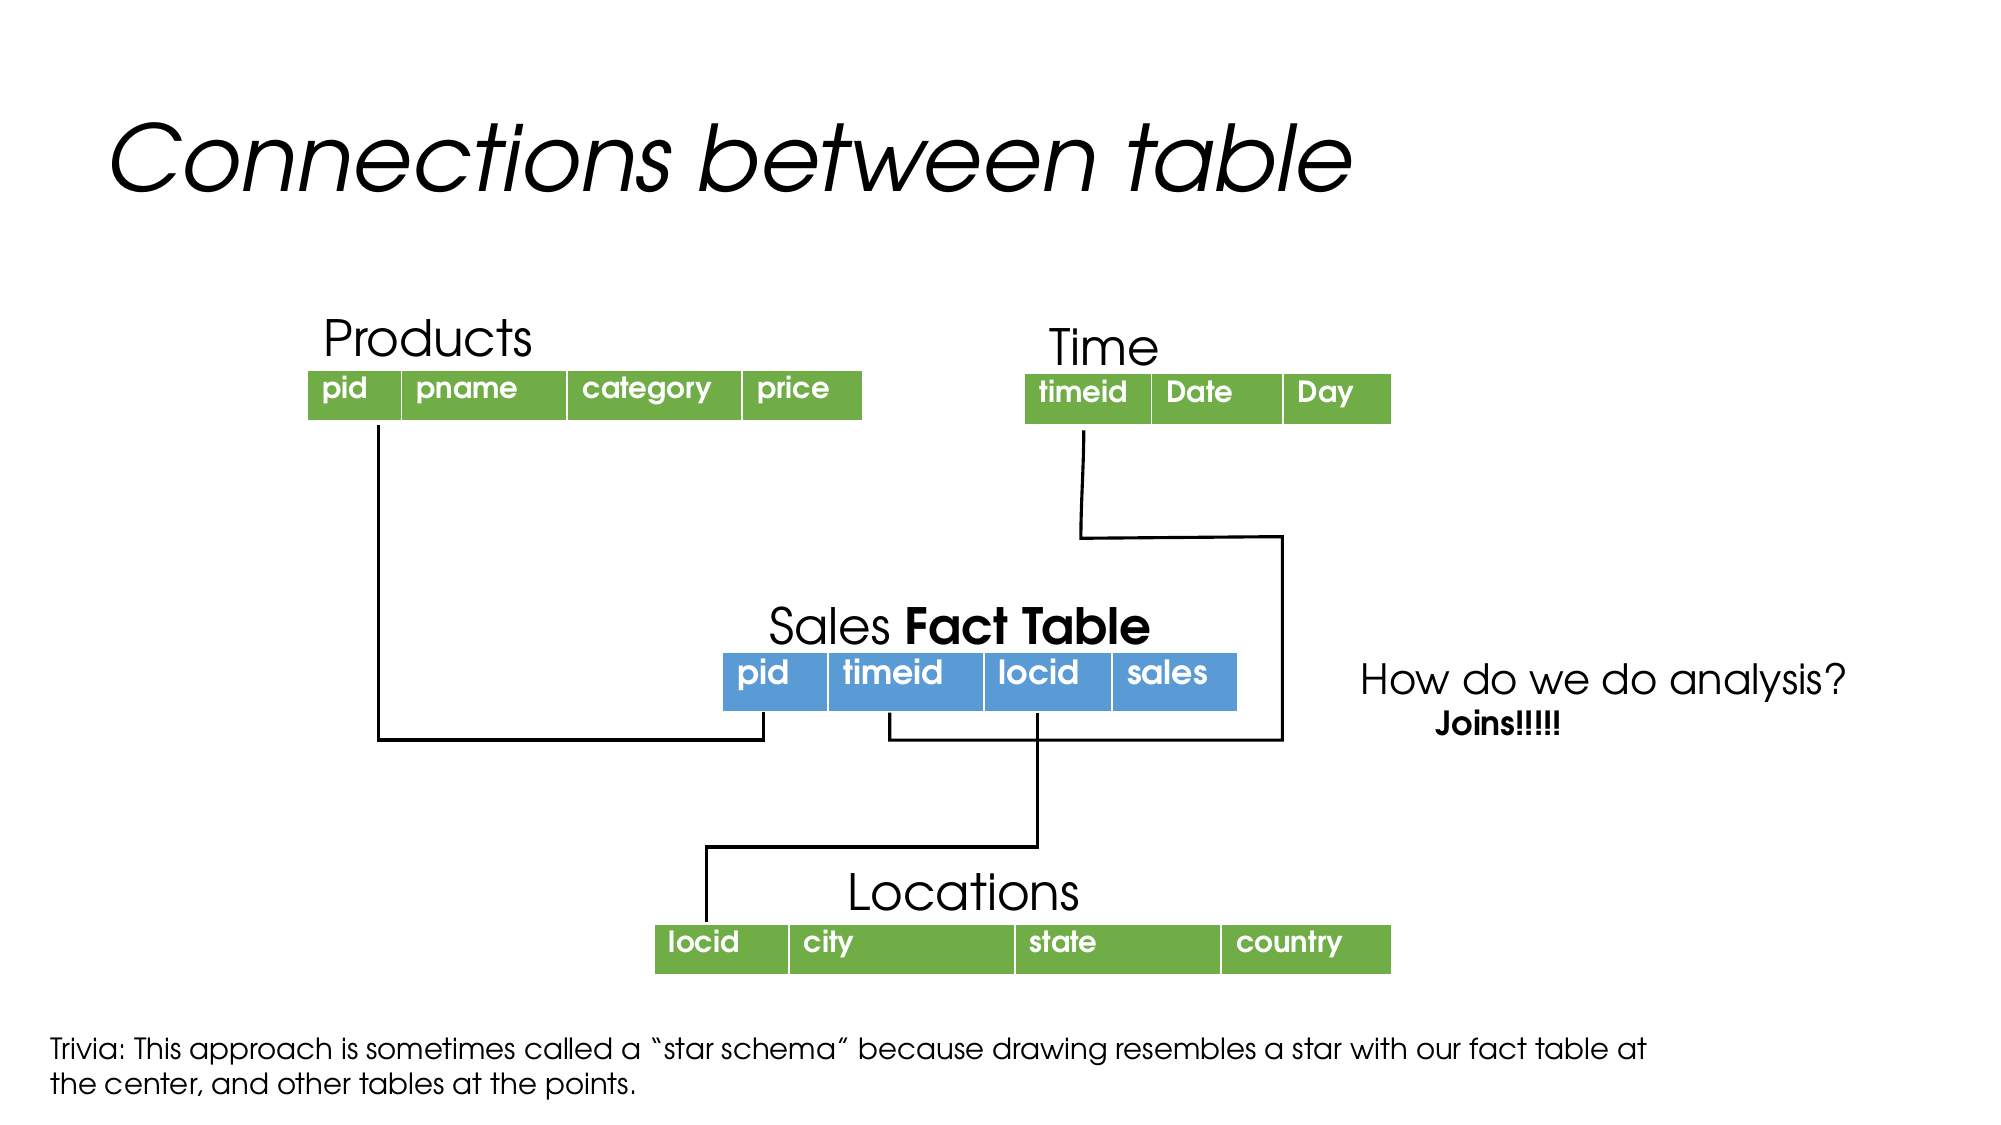

# Connections between table
Products
Time
| pid | pname | category | price |
| --- | --- | --- | --- |
| timeid | Date | Day |
| --- | --- | --- |

Sales Fact Table
How do we do analysis?
Joins!!!!!

| pid | timeid | locid | sales |
| --- | --- | --- | --- |

Locations
| locid | city | state | country |
| --- | --- | --- | --- |
Trivia: This approach is sometimes called a “star schema” because drawing resembles a star with our fact table at the center, and other tables at the points.